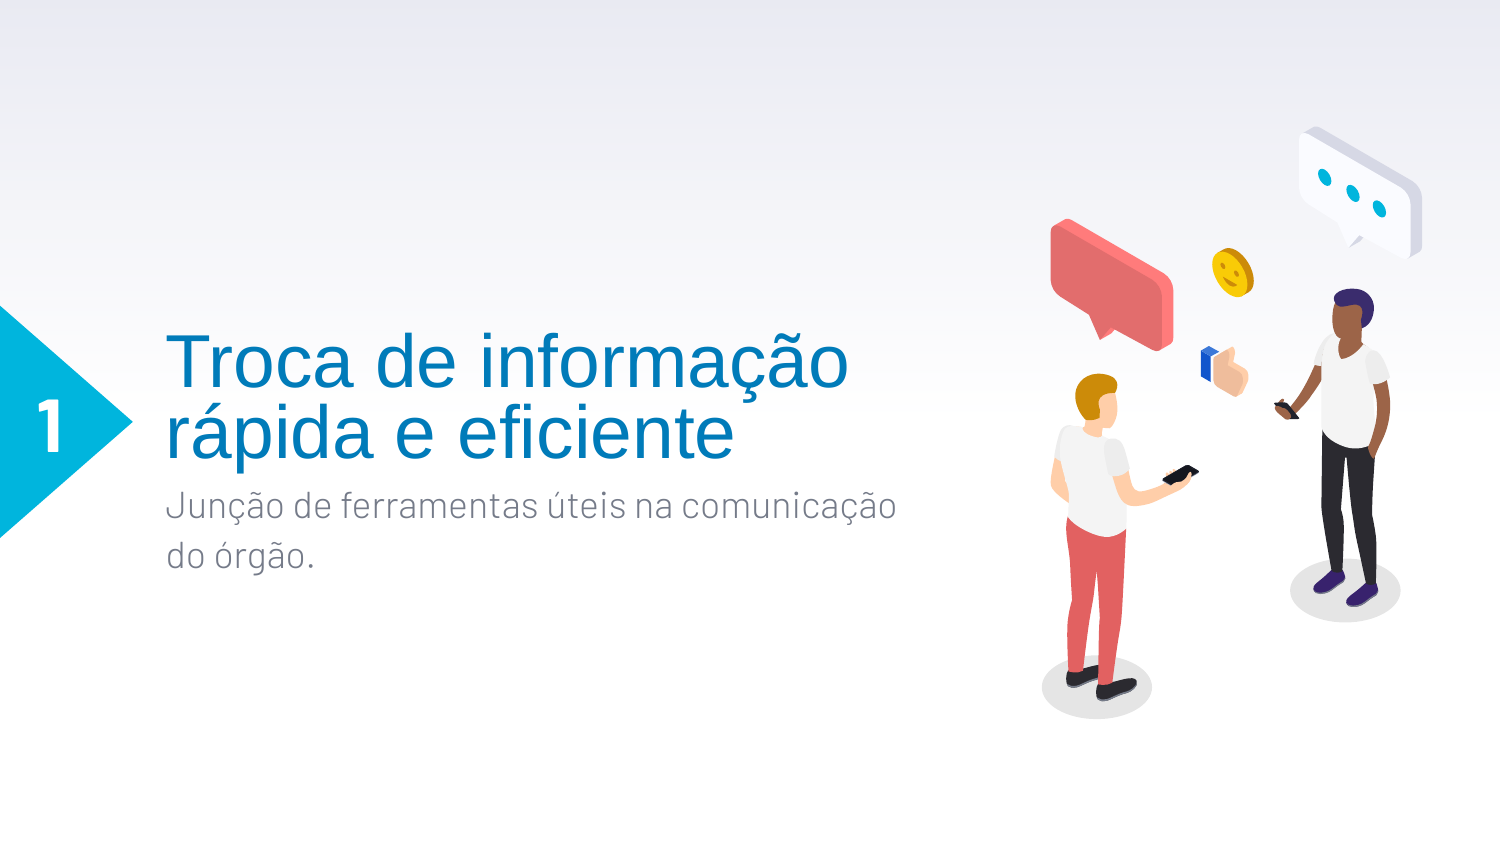

1
# Troca de informação rápida e eficiente
Junção de ferramentas úteis na comunicação do órgão.